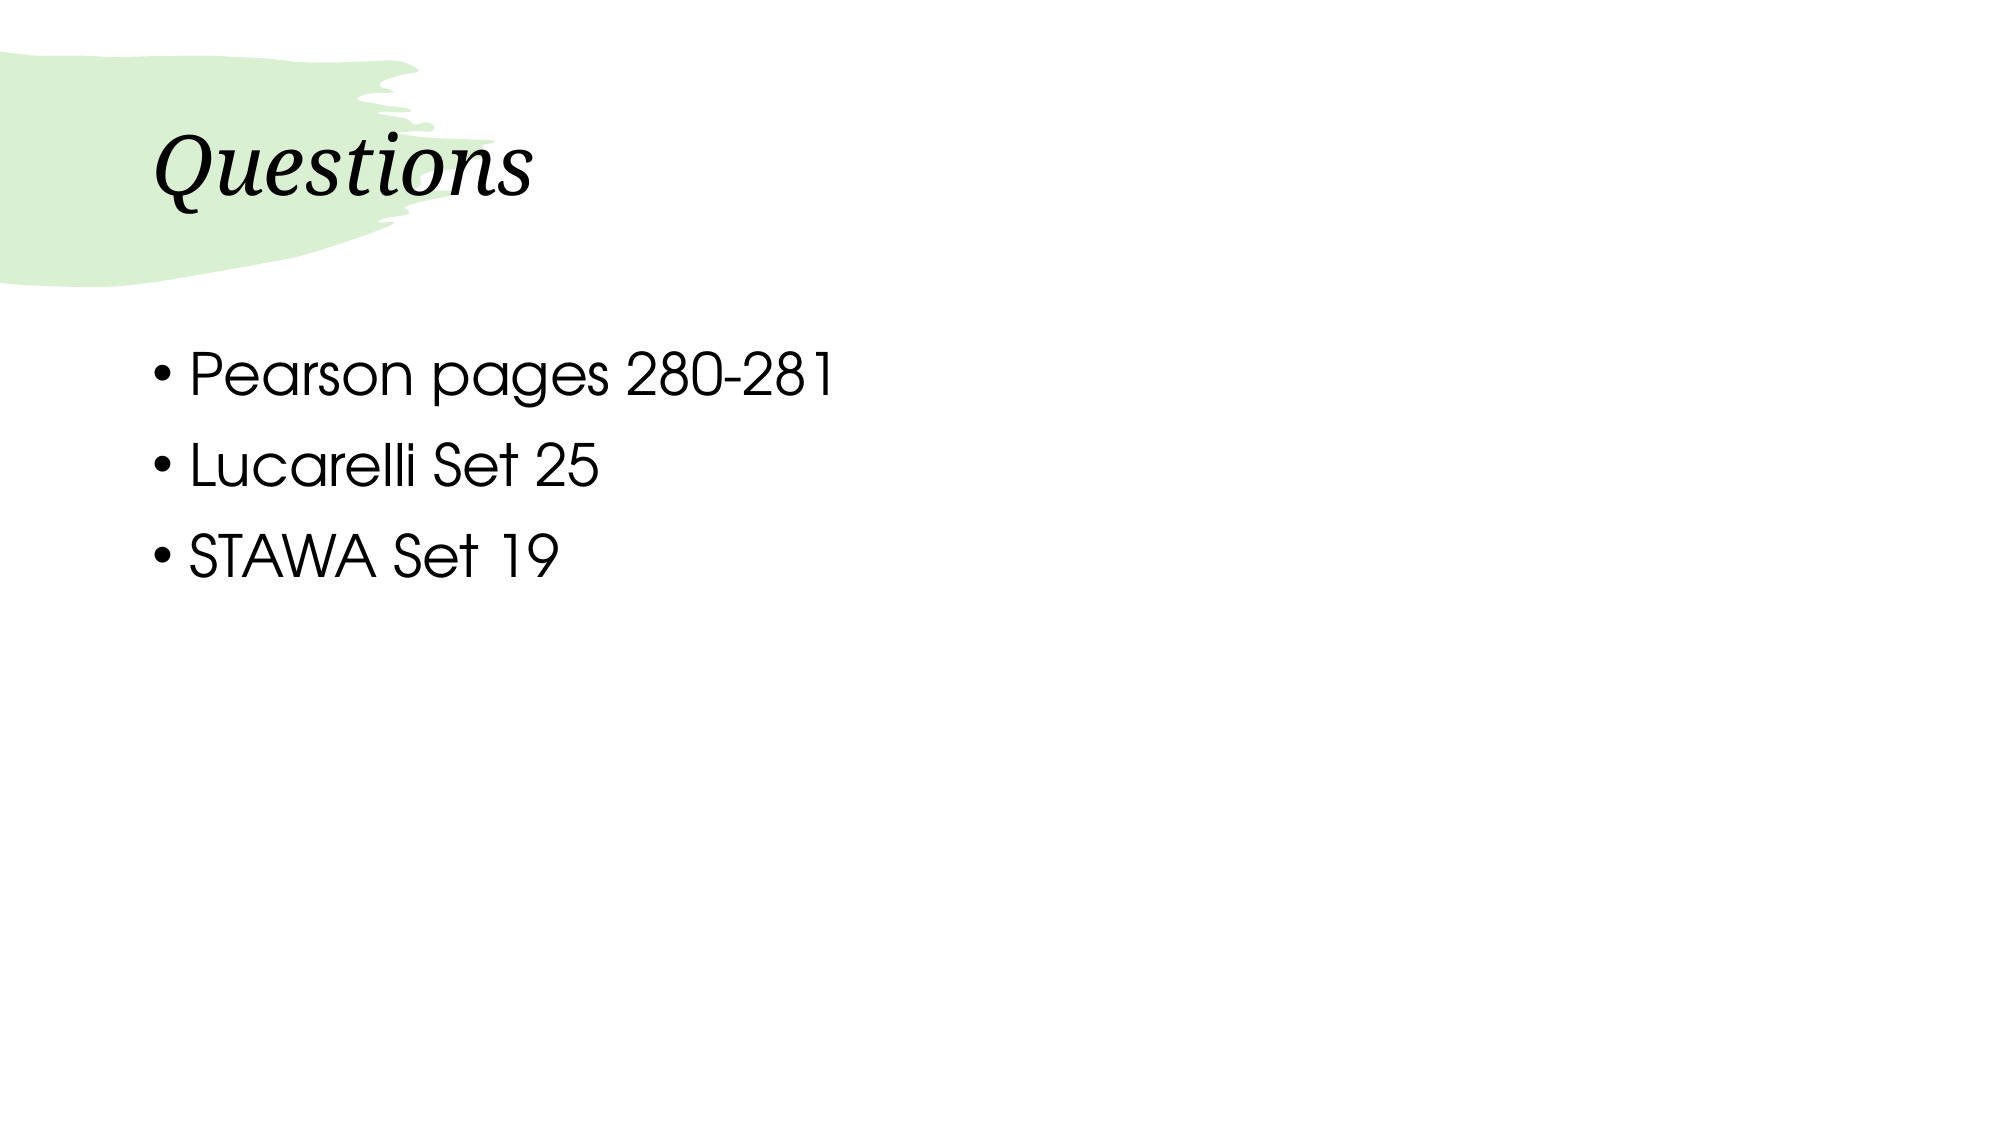

# Questions
Pearson pages 280-281
Lucarelli Set 25
STAWA Set 19